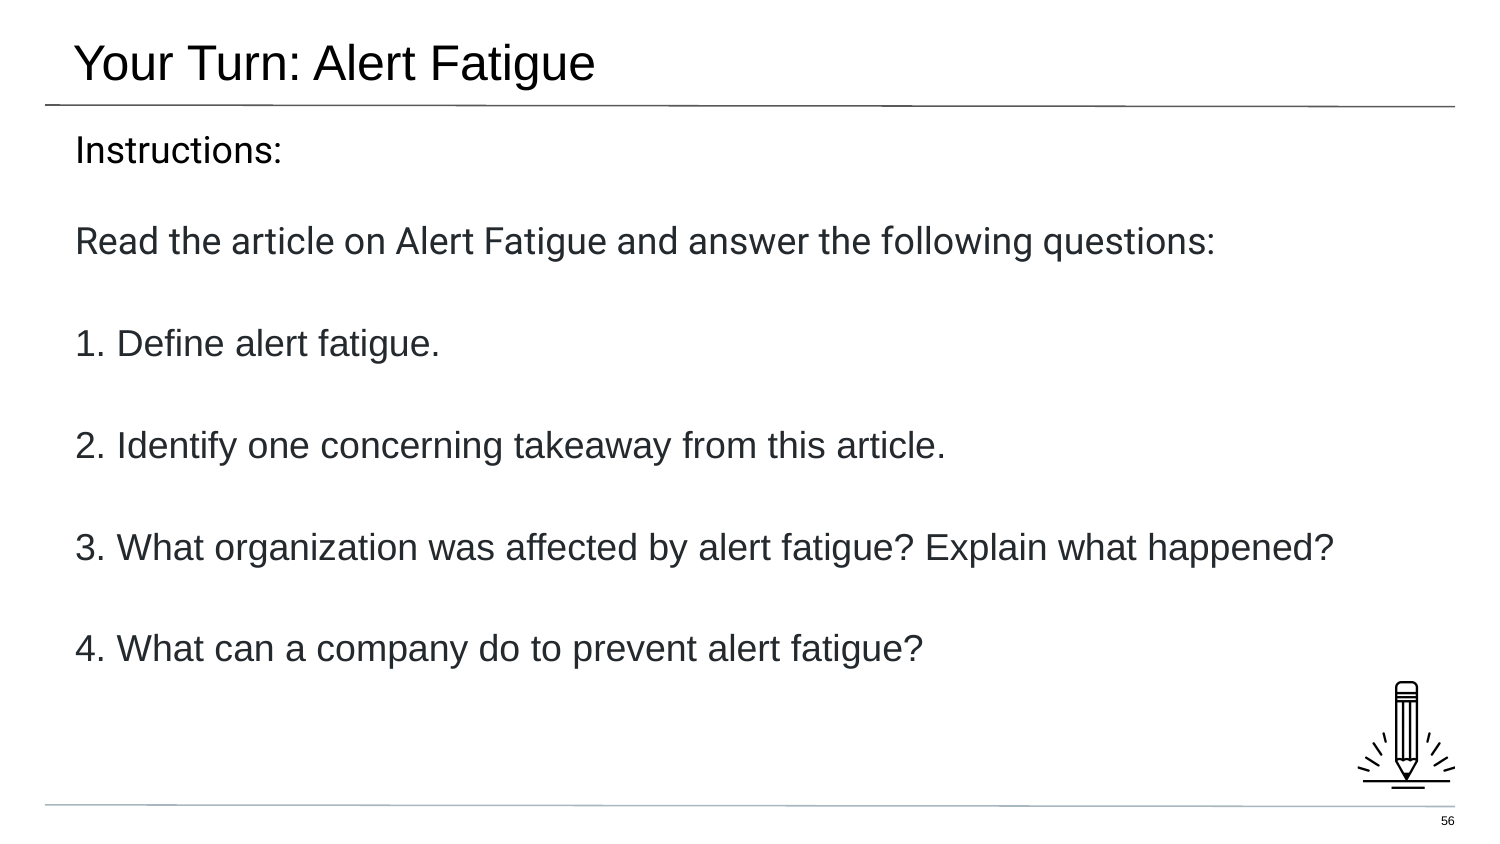

# Your Turn: Alert Fatigue
Instructions:
Read the article on Alert Fatigue and answer the following questions:
1. Define alert fatigue.
2. Identify one concerning takeaway from this article.
3. What organization was affected by alert fatigue? Explain what happened?
4. What can a company do to prevent alert fatigue?

56